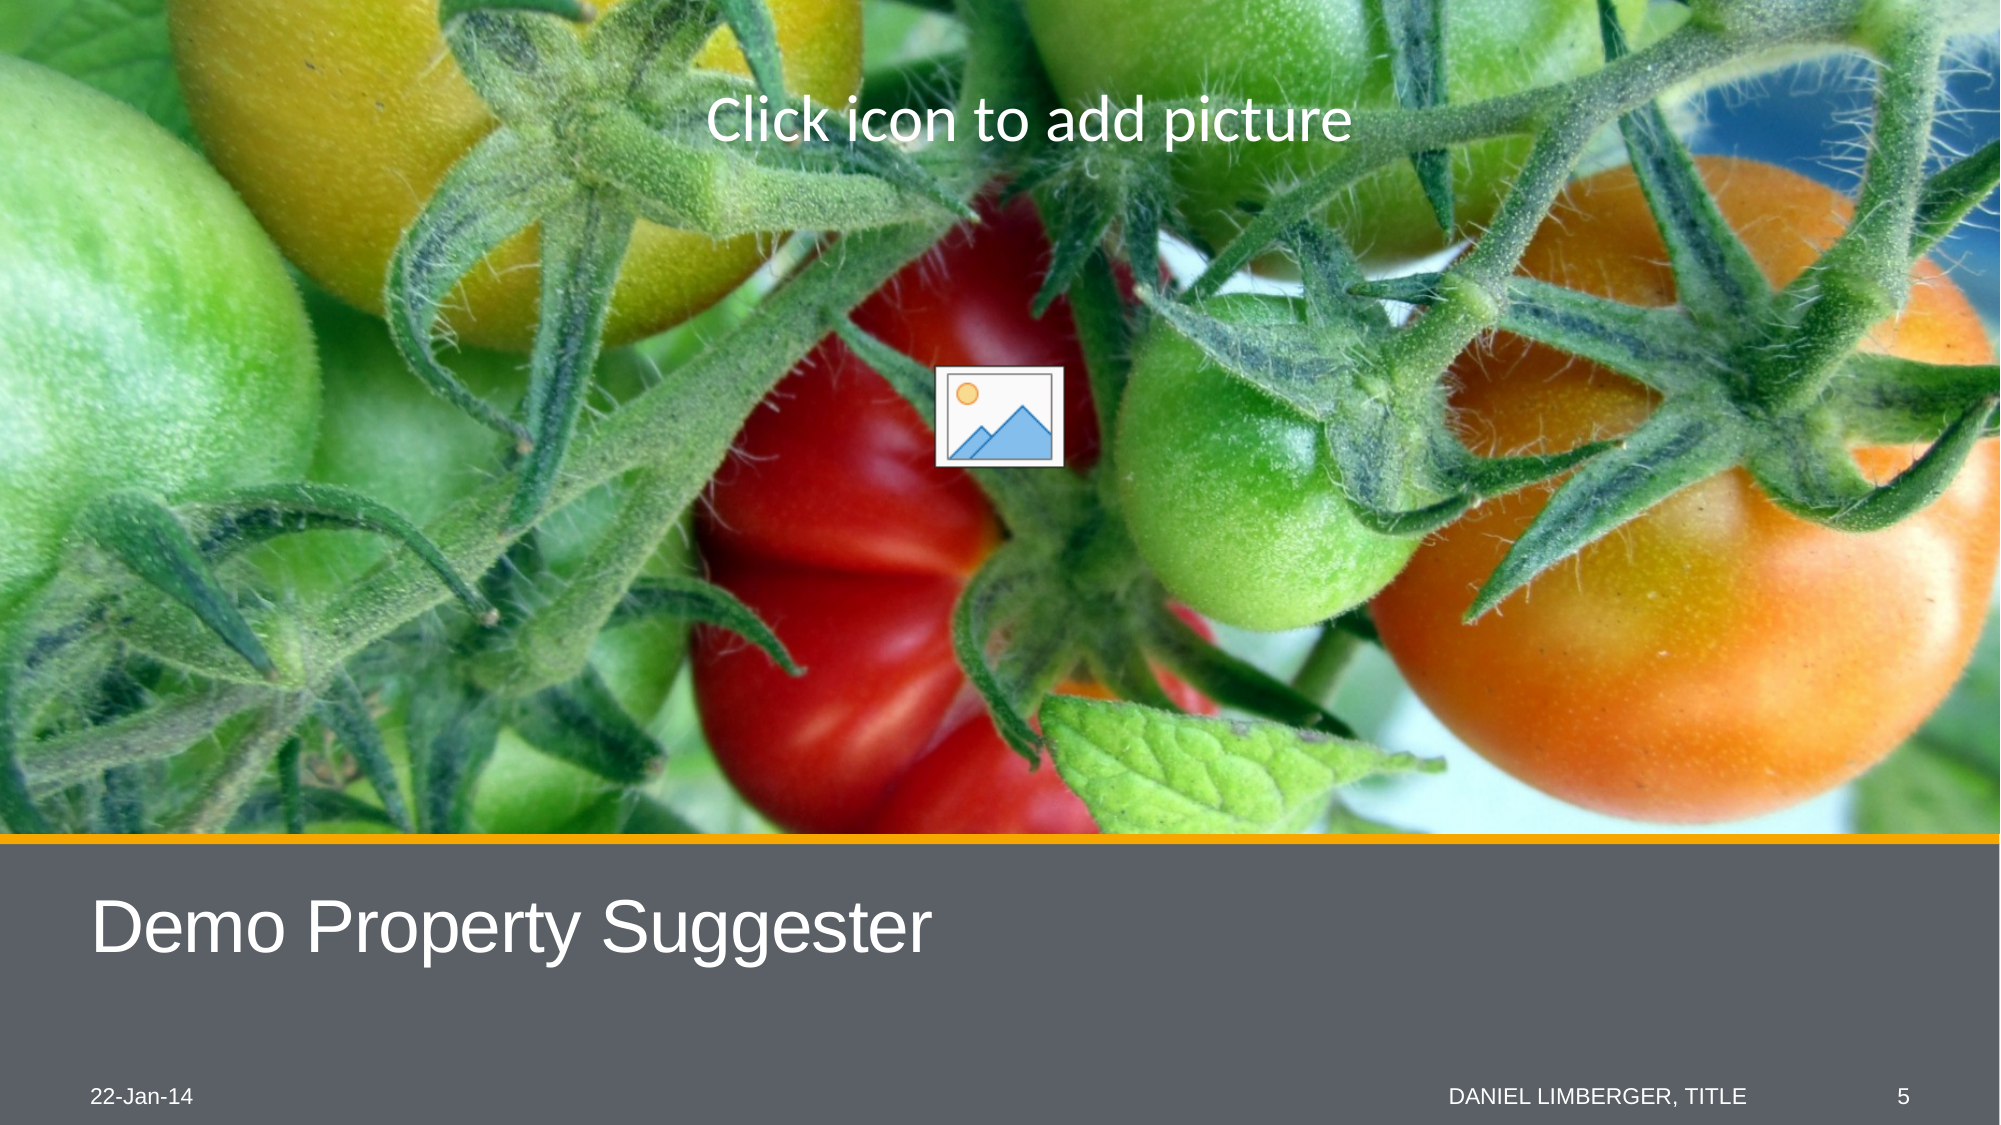

# Demo Property Suggester

22-Jan-14
Daniel Limberger, Title
5